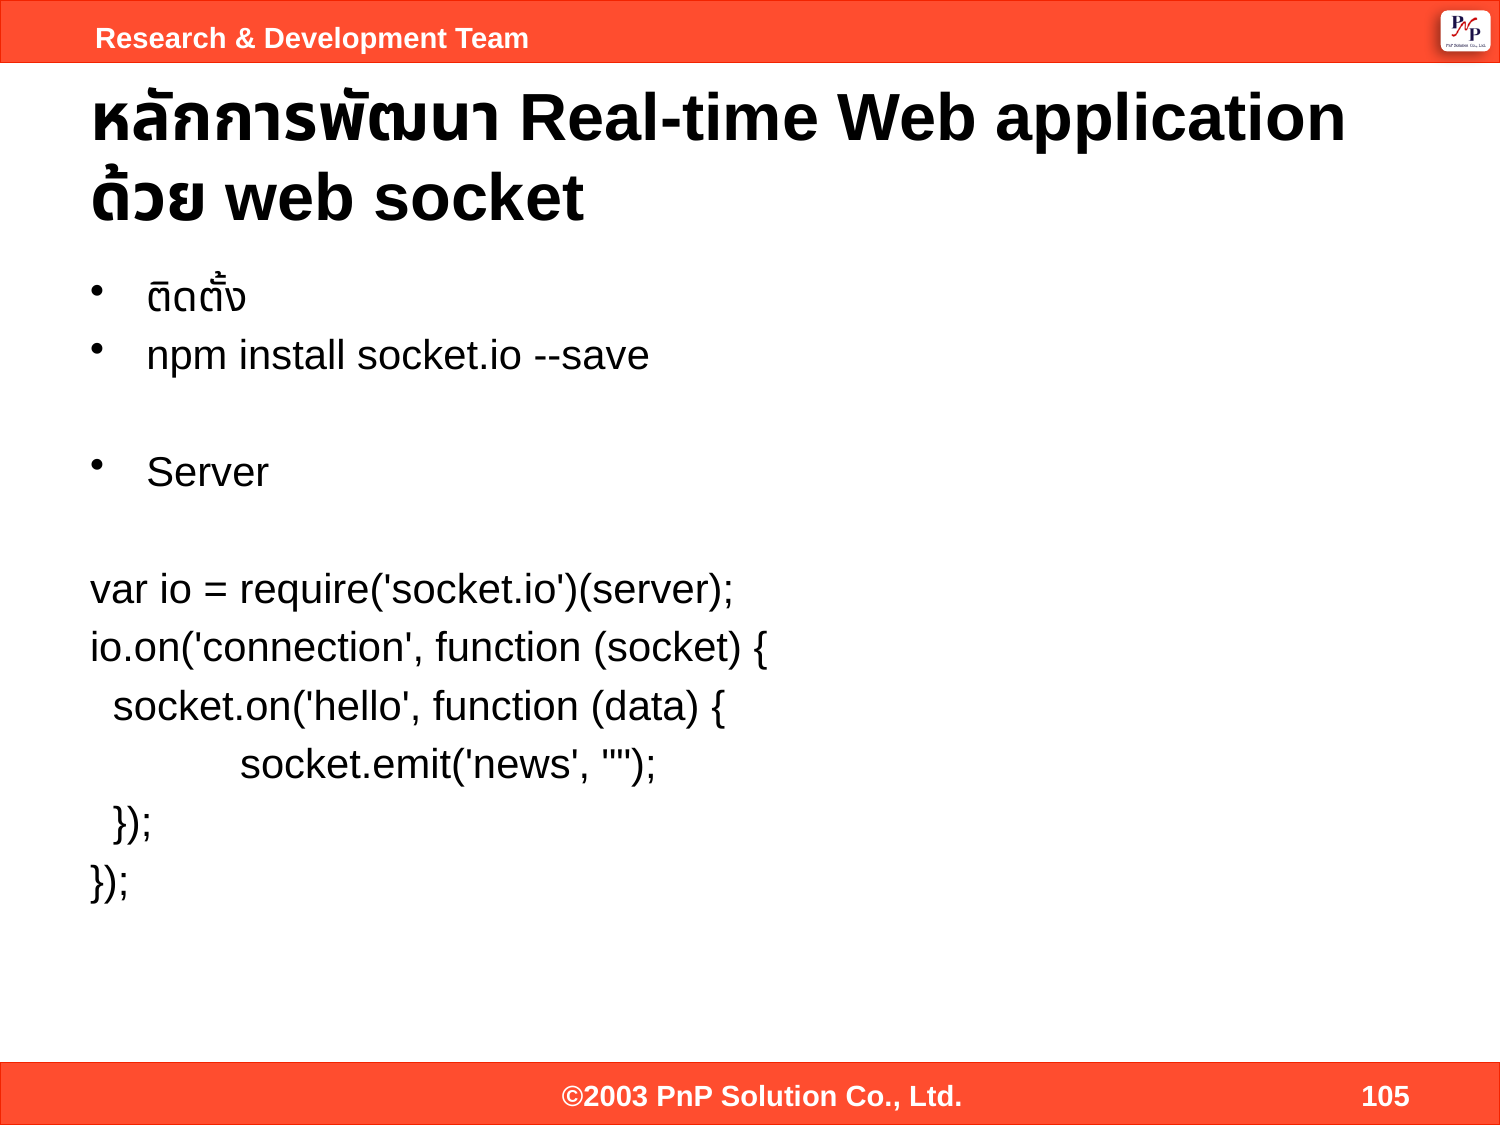

# หลักการพัฒนา Real-time Web application ด้วย web socket
ติดตั้ง
npm install socket.io --save

Server

var io = require('socket.io')(server);
io.on('connection', function (socket) {
  socket.on('hello', function (data) {
	socket.emit('news', "");
  });
});

©2003 PnP Solution Co., Ltd.
105